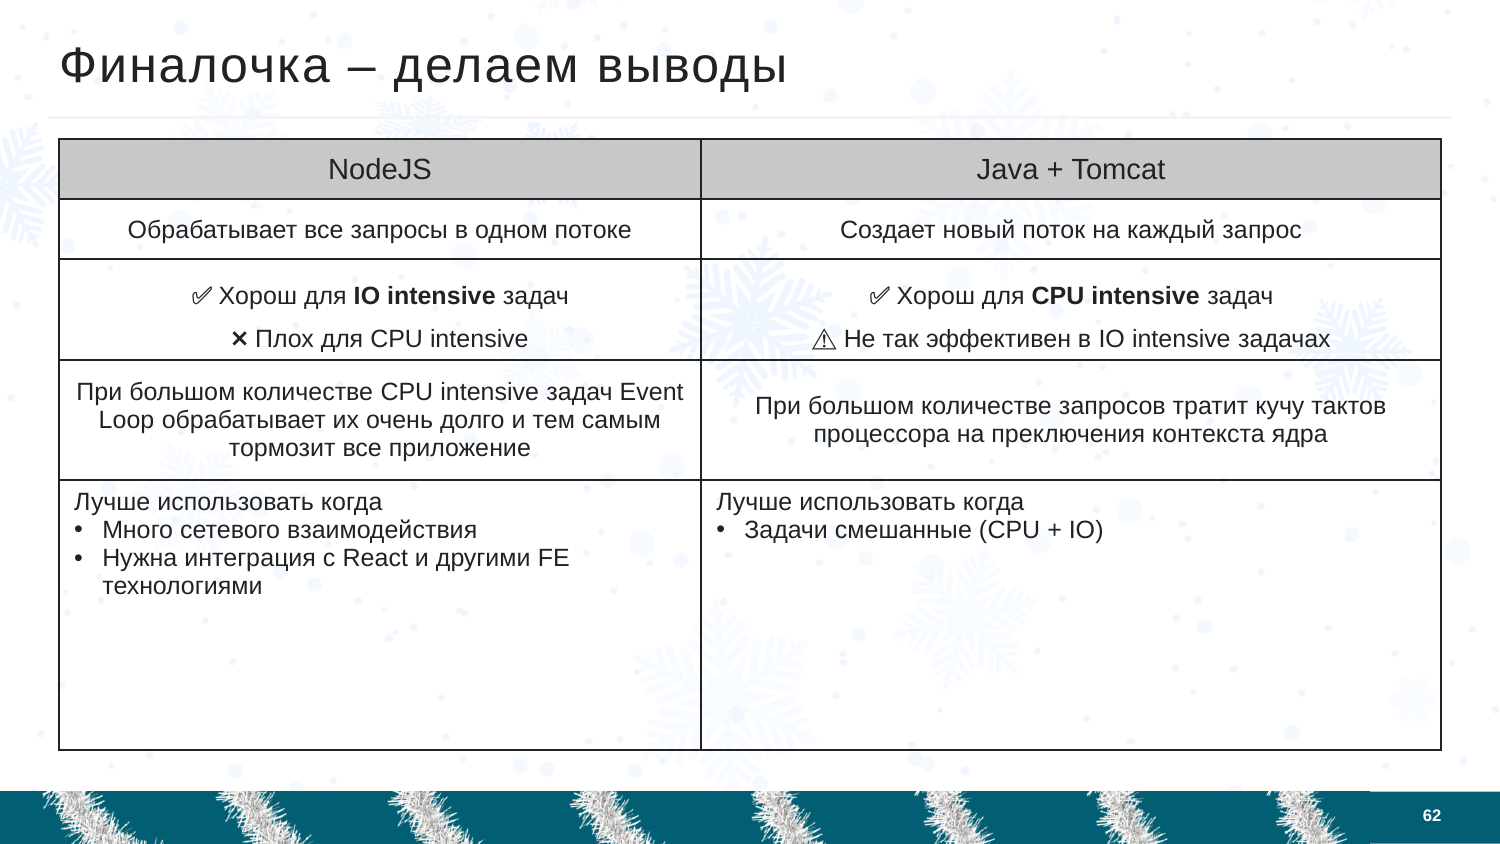

# Финалочка – делаем выводы
| NodeJS | Java + Tomcat |
| --- | --- |
| Обрабатывает все запросы в одном потоке | Создает новый поток на каждый запрос |
| ✅ Хорош для IO intensive задач ❌ Плох для CPU intensive | ✅ Хорош для CPU intensive задач ⚠️ Не так эффективен в IO intensive задачах |
| При большом количестве CPU intensive задач Event Loop обрабатывает их очень долго и тем самым тормозит все приложение | При большом количестве запросов тратит кучу тактов процессора на преключения контекста ядра |
| Лучше использовать когда Много сетевого взаимодействия Нужна интеграция с React и другими FE технологиями | Лучше использовать когда Задачи смешанные (CPU + IO) |
62